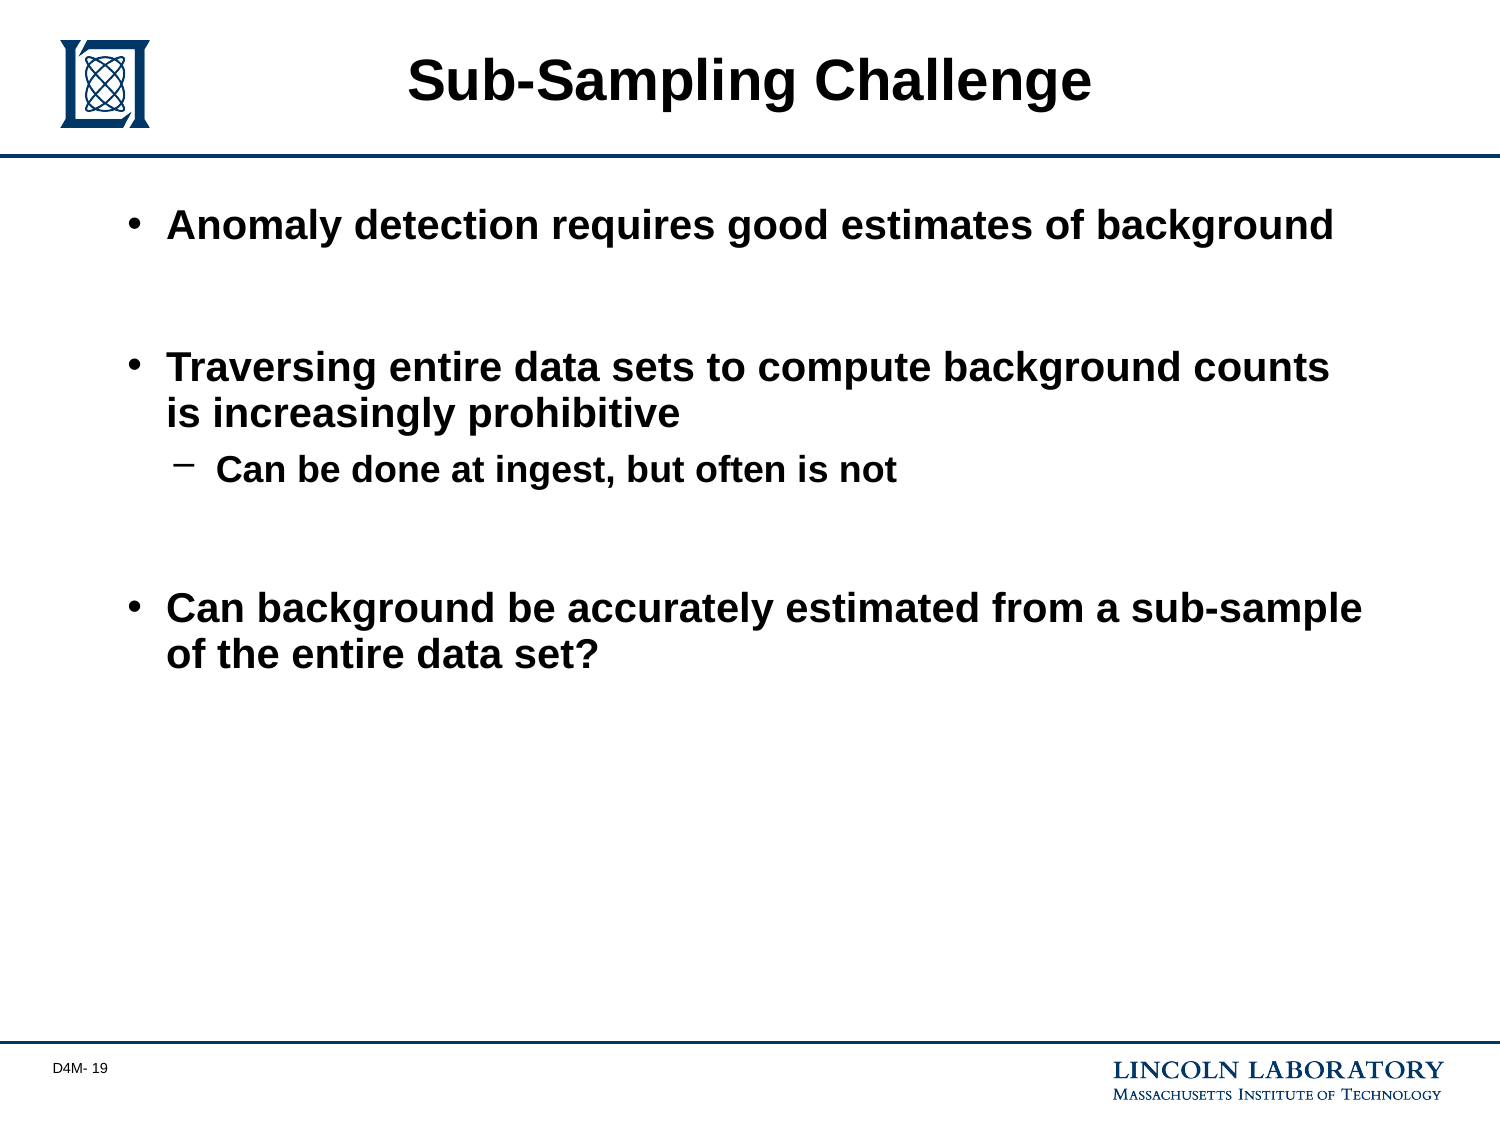

# Sub-Sampling Challenge
Anomaly detection requires good estimates of background

Traversing entire data sets to compute background counts is increasingly prohibitive
Can be done at ingest, but often is not

Can background be accurately estimated from a sub-sample of the entire data set?